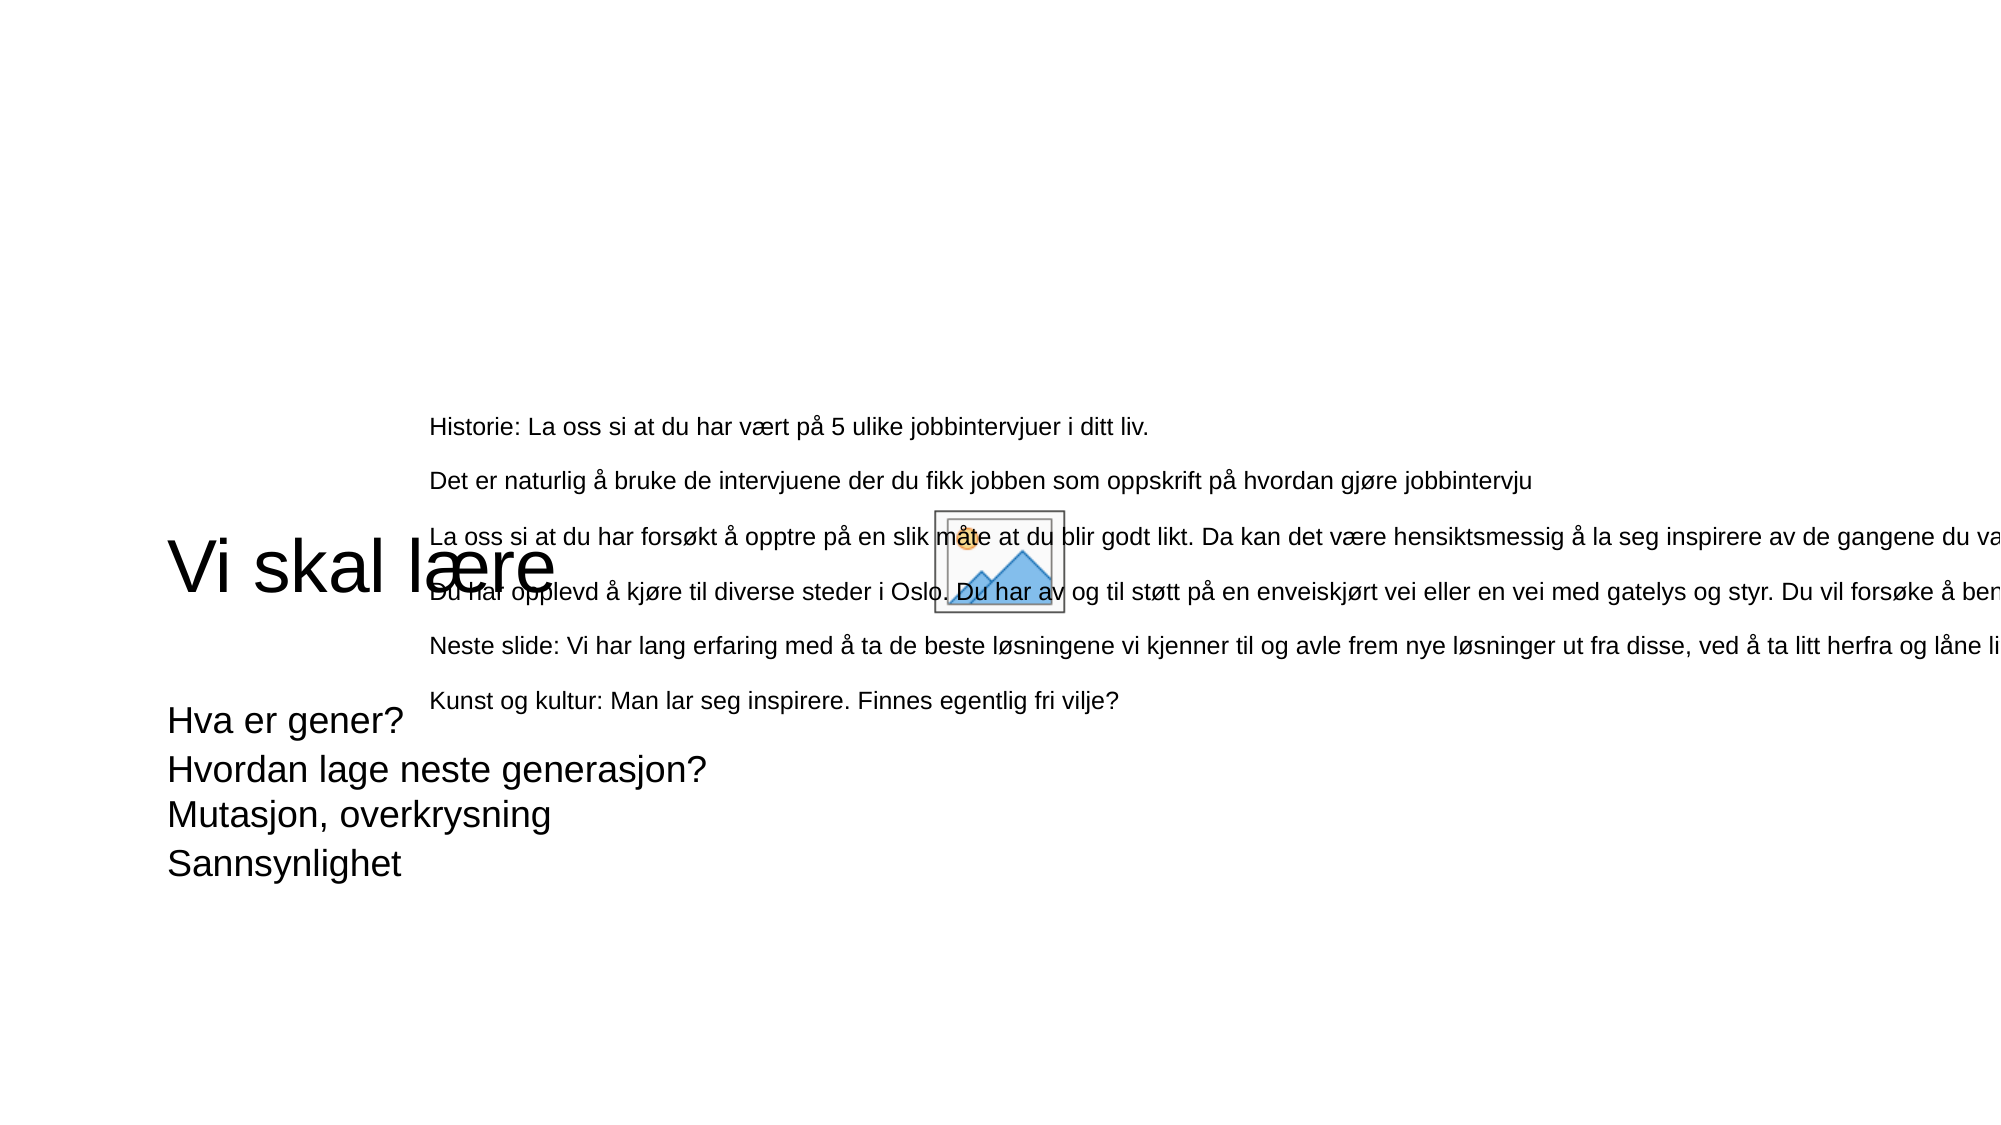

Historie: La oss si at du har vært på 5 ulike jobbintervjuer i ditt liv.
Det er naturlig å bruke de intervjuene der du fikk jobben som oppskrift på hvordan gjøre jobbintervju
La oss si at du har forsøkt å opptre på en slik måte at du blir godt likt. Da kan det være hensiktsmessig å la seg inspirere av de gangene du var på en slik måte at folk likte deg
Du har opplevd å kjøre til diverse steder i Oslo. Du har av og til støtt på en enveiskjørt vei eller en vei med gatelys og styr. Du vil forsøke å benytte de veiene som førte raskest og best frem til målet
Neste slide: Vi har lang erfaring med å ta de beste løsningene vi kjenner til og avle frem nye løsninger ut fra disse, ved å ta litt herfra og låne litt derfra og finne på noe litt nytt noen steder.
Kunst og kultur: Man lar seg inspirere. Finnes egentlig fri vilje?
# Vi skal lære
Hva er gener?
Hvordan lage neste generasjon? Mutasjon, overkrysning
Sannsynlighet
72
17.01.2025